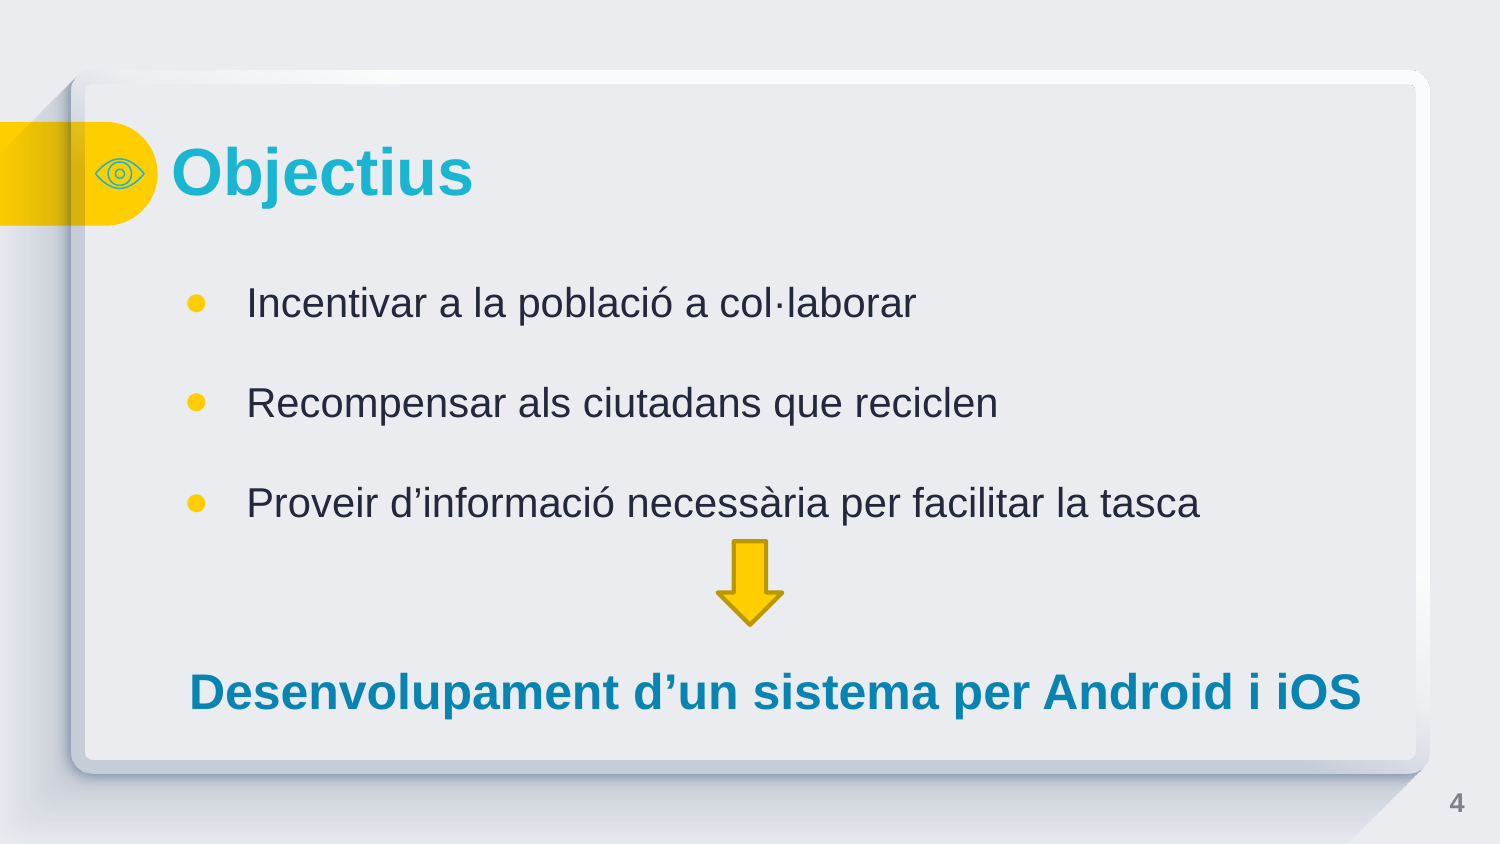

# Objectius

Incentivar a la població a col·laborar
Recompensar als ciutadans que reciclen
Proveir d’informació necessària per facilitar la tasca

Desenvolupament d’un sistema per Android i iOS
4